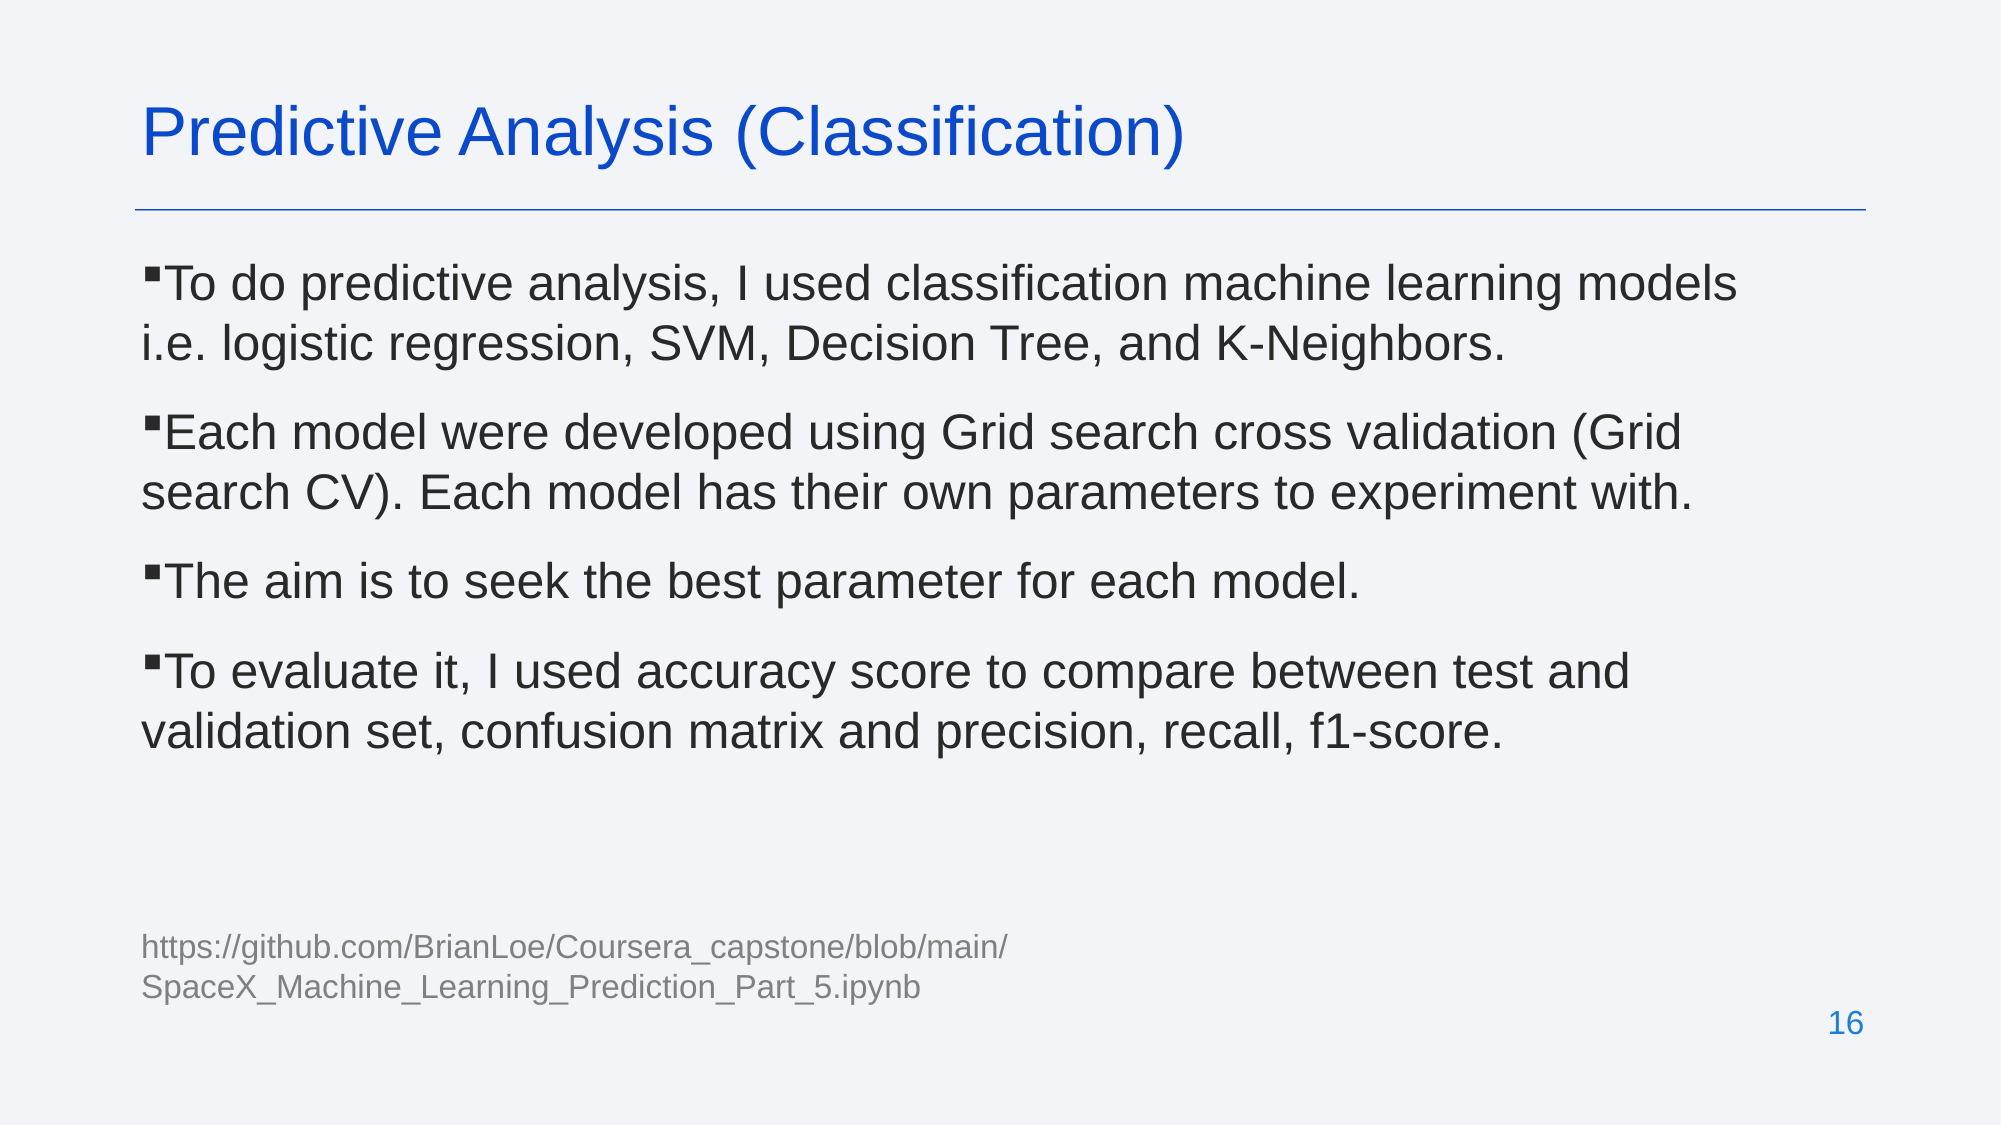

Predictive Analysis (Classification)
To do predictive analysis, I used classification machine learning models i.e. logistic regression, SVM, Decision Tree, and K-Neighbors.
Each model were developed using Grid search cross validation (Grid search CV). Each model has their own parameters to experiment with.
The aim is to seek the best parameter for each model.
To evaluate it, I used accuracy score to compare between test and validation set, confusion matrix and precision, recall, f1-score.

https://github.com/BrianLoe/Coursera_capstone/blob/main/SpaceX_Machine_Learning_Prediction_Part_5.ipynb
16